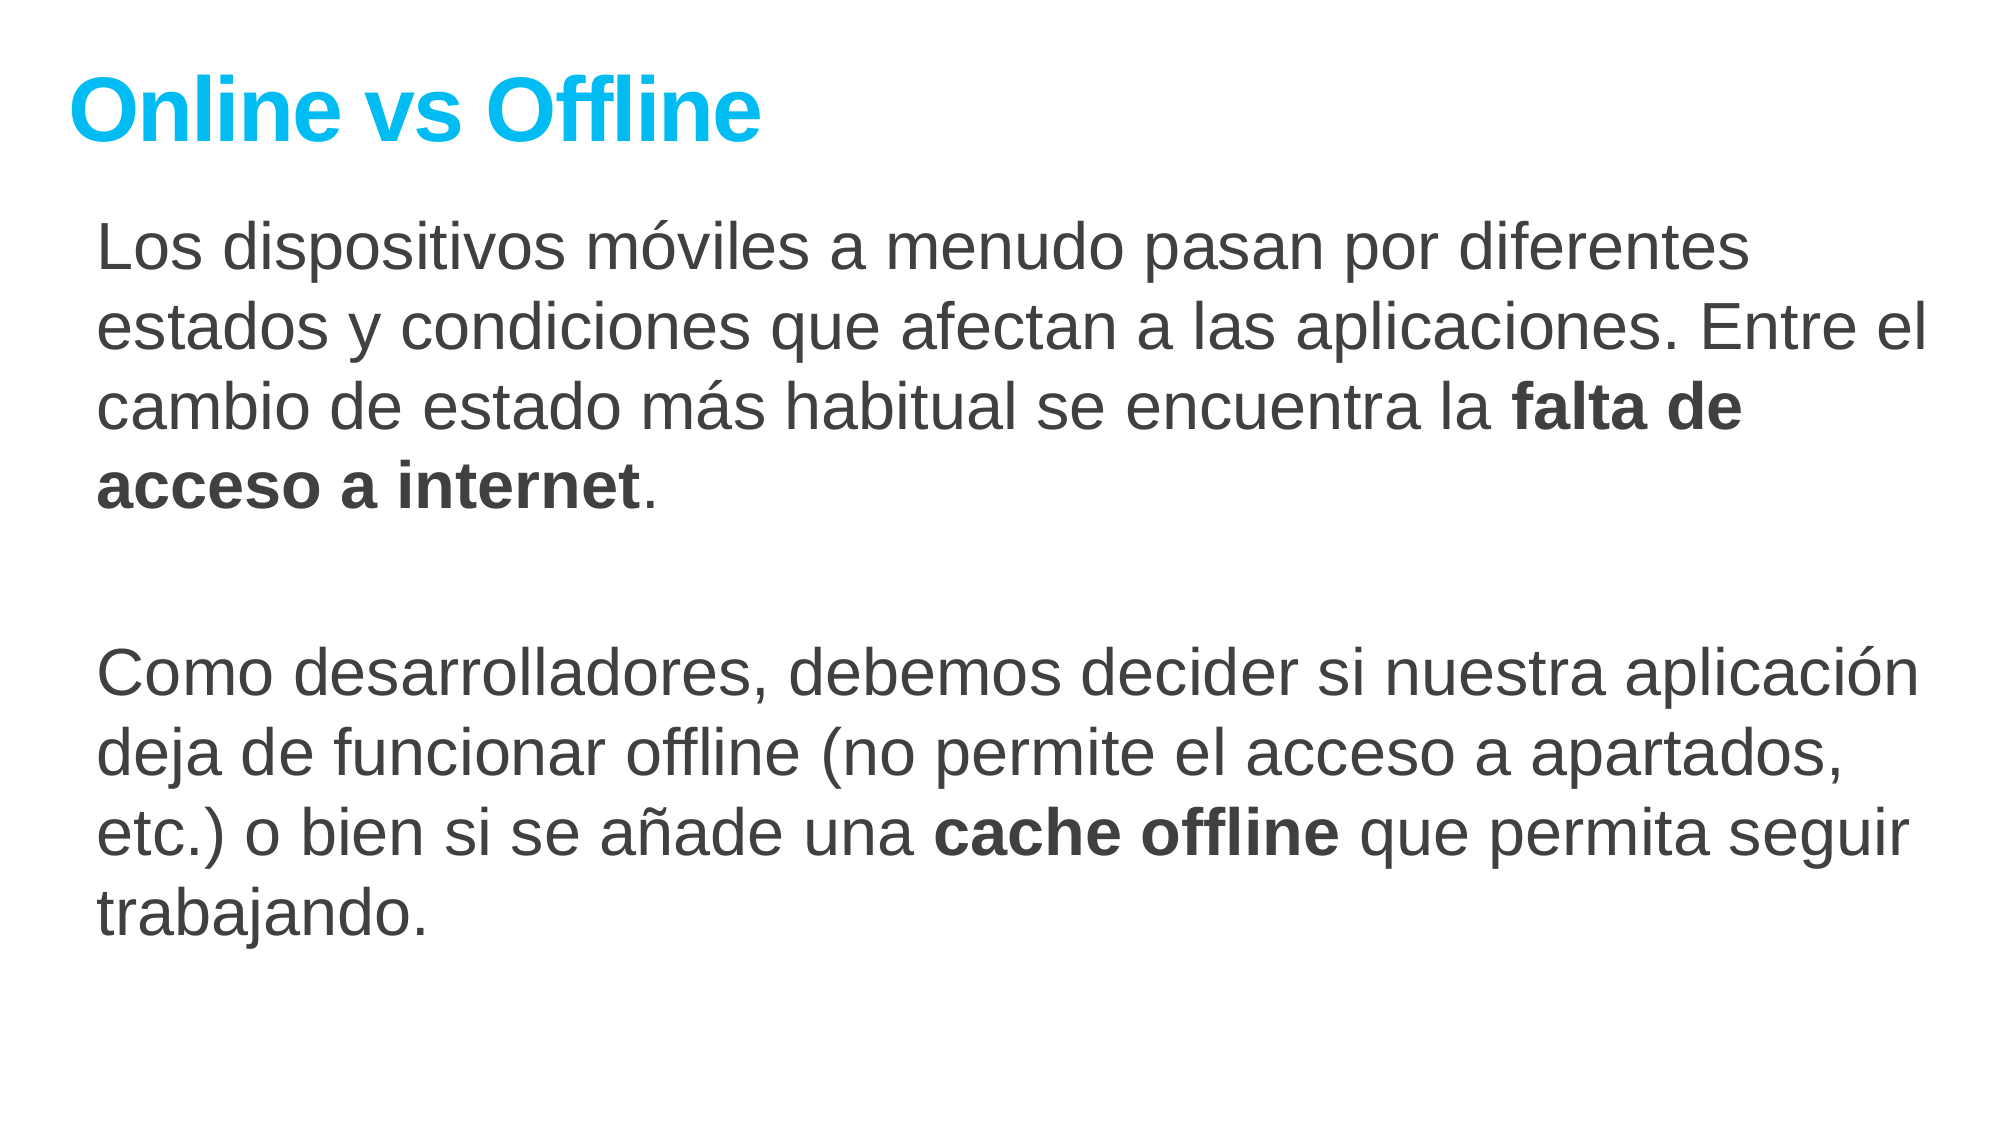

# Online vs Offline
Los dispositivos móviles a menudo pasan por diferentes estados y condiciones que afectan a las aplicaciones. Entre el cambio de estado más habitual se encuentra la falta de acceso a internet.

Como desarrolladores, debemos decider si nuestra aplicación deja de funcionar offline (no permite el acceso a apartados, etc.) o bien si se añade una cache offline que permita seguir trabajando.